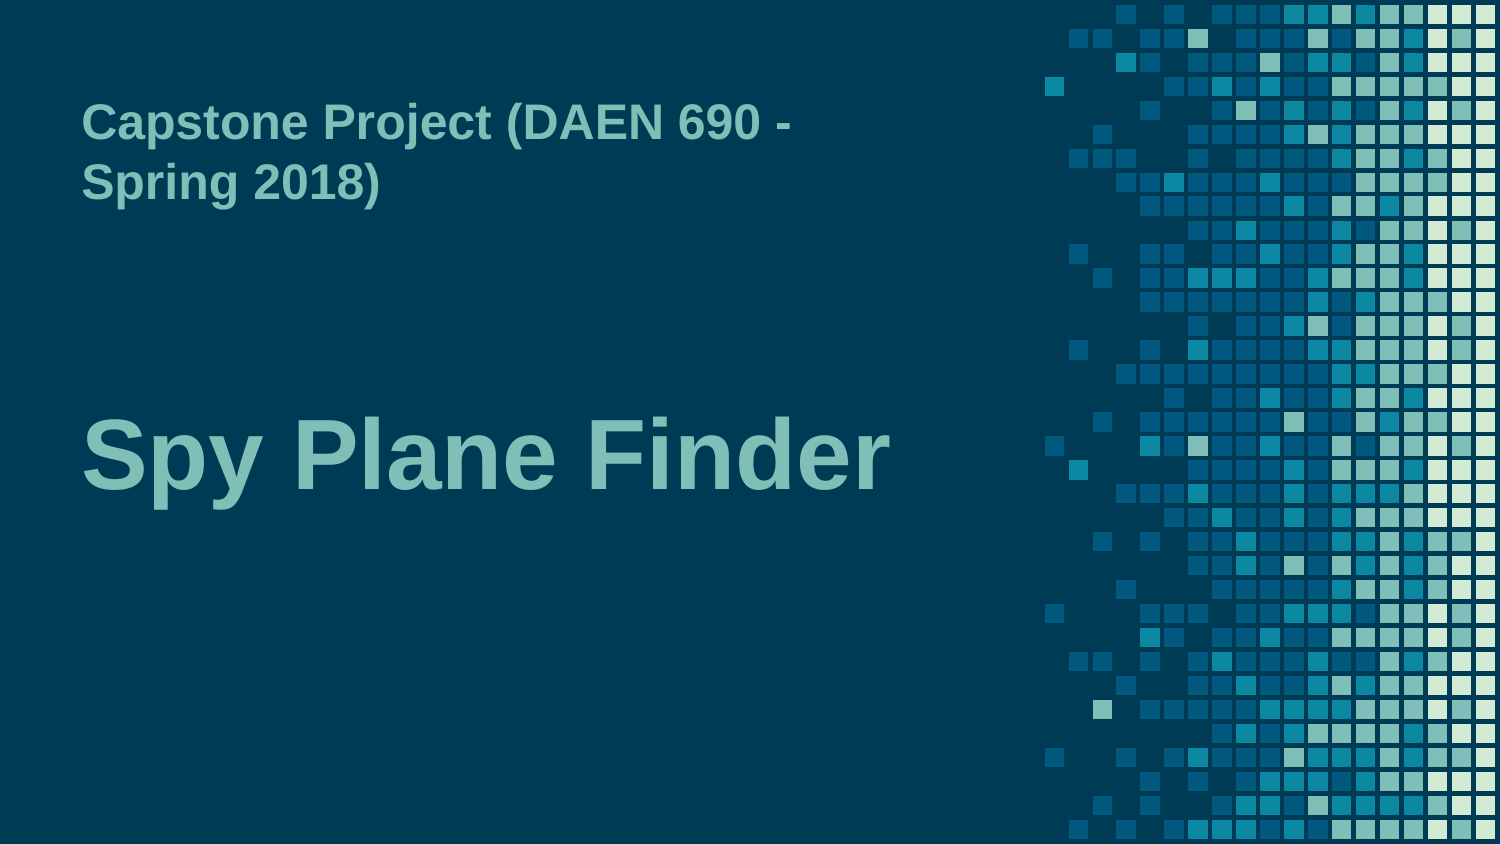

# Capstone Project (DAEN 690 -Spring 2018) Spy Plane Finder